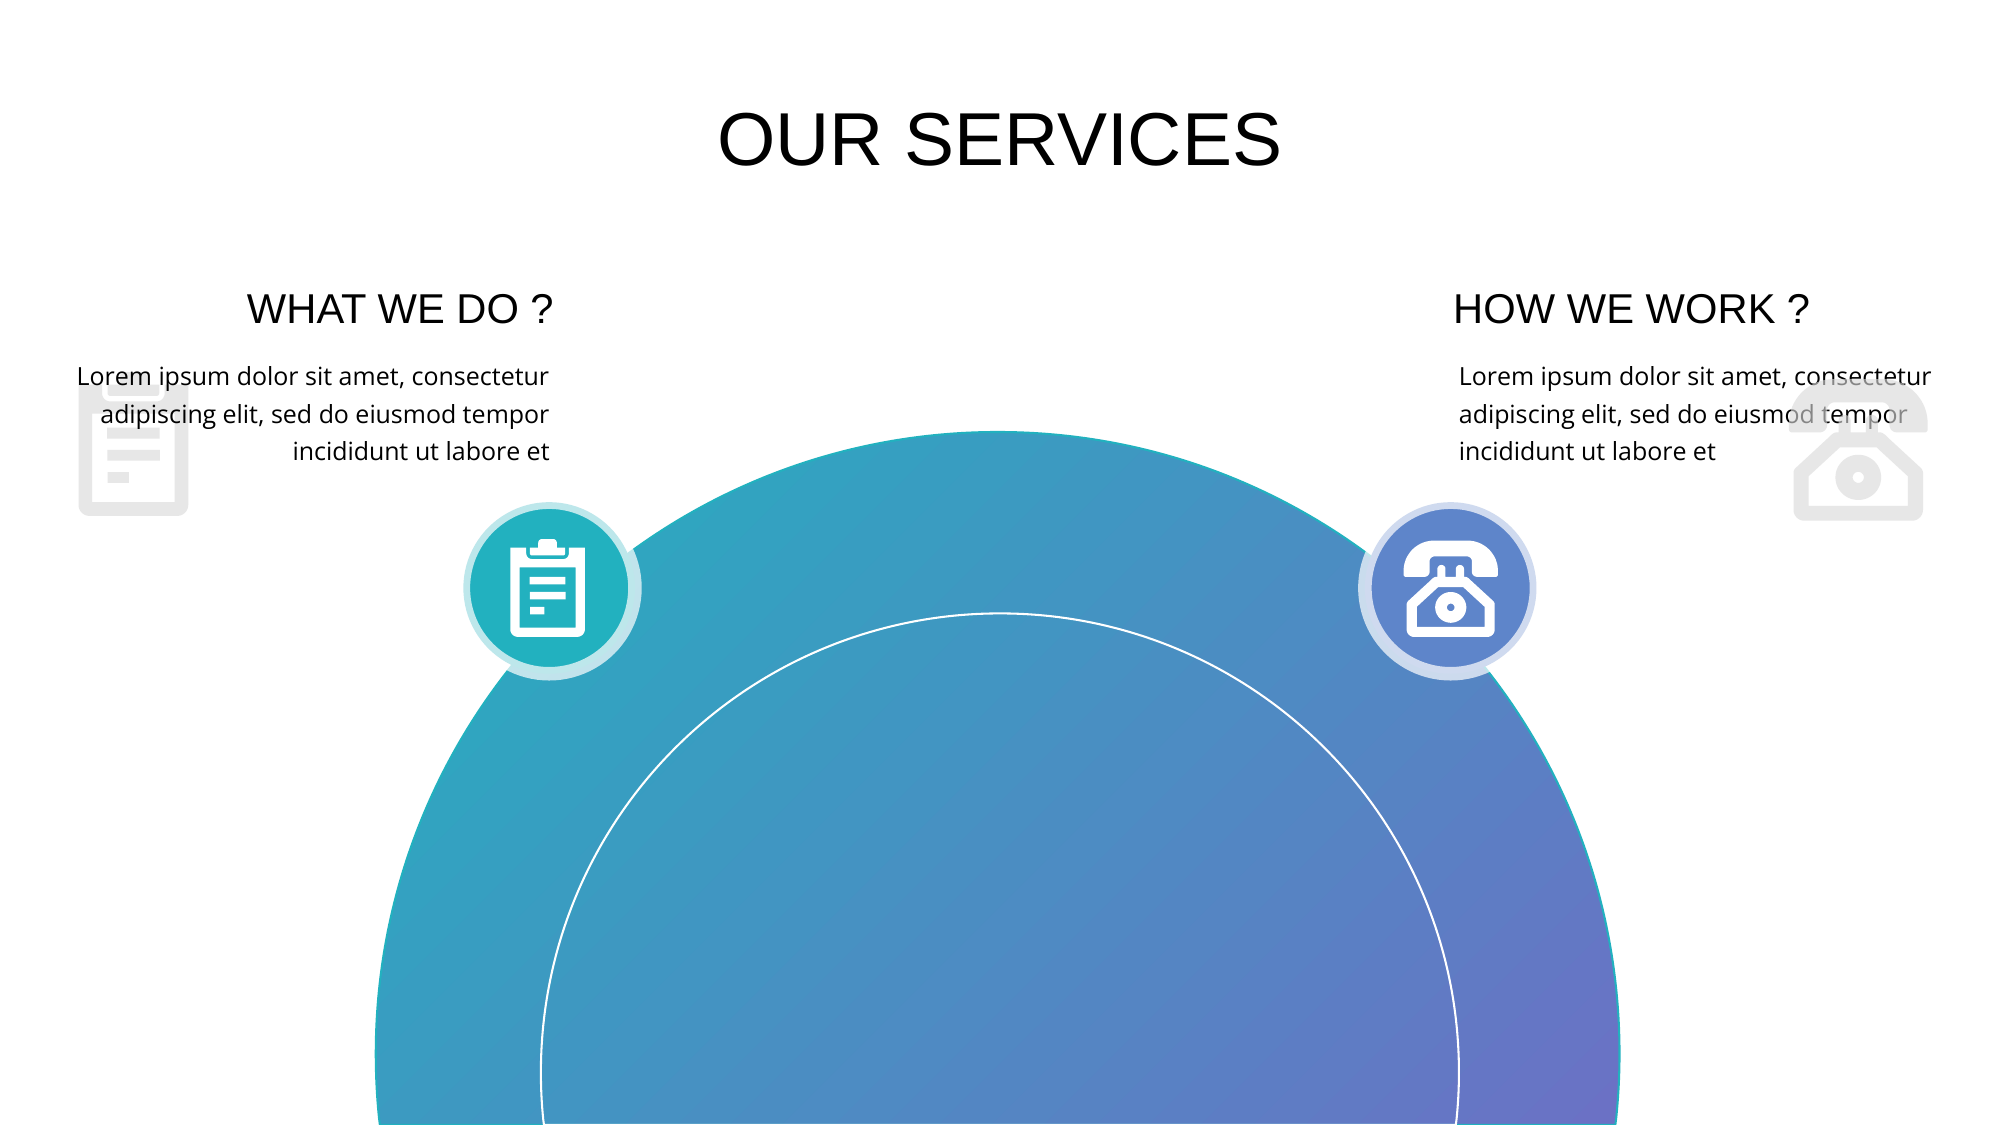

OUR SERVICES
WHAT WE DO ?
Lorem ipsum dolor sit amet, consectetur adipiscing elit, sed do eiusmod tempor incididunt ut labore et
HOW WE WORK ?
Lorem ipsum dolor sit amet, consectetur adipiscing elit, sed do eiusmod tempor incididunt ut labore et